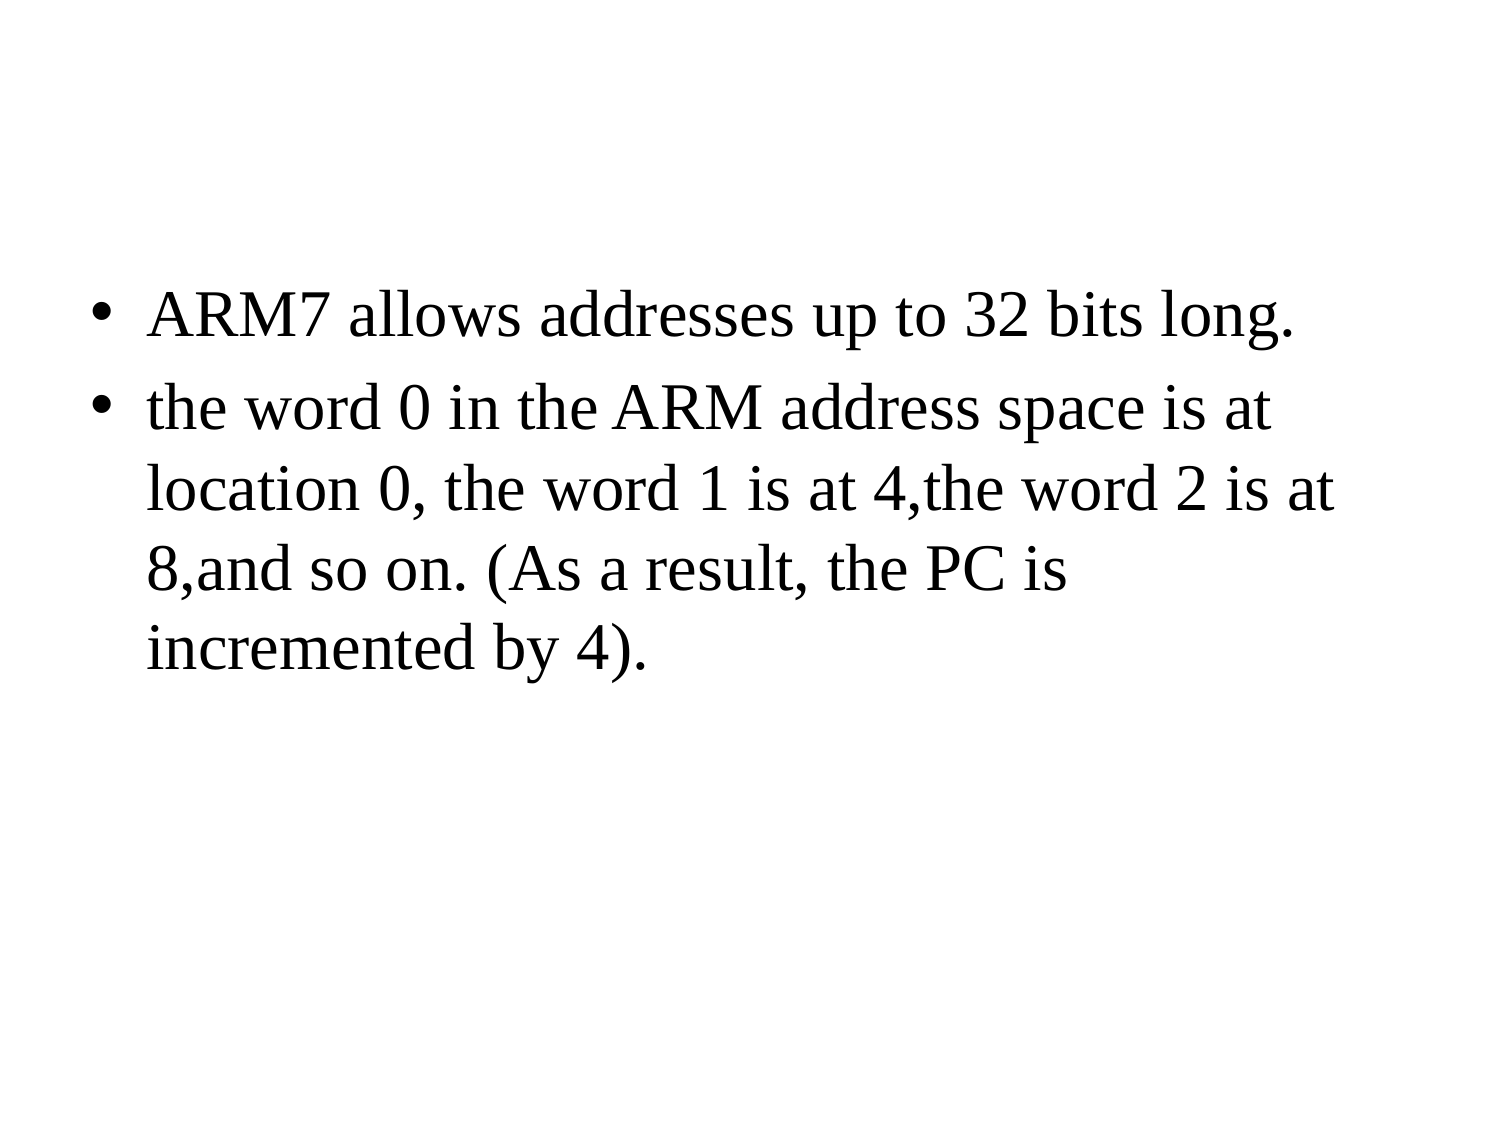

#
ARM7 allows addresses up to 32 bits long.
the word 0 in the ARM address space is at location 0, the word 1 is at 4,the word 2 is at 8,and so on. (As a result, the PC is incremented by 4).